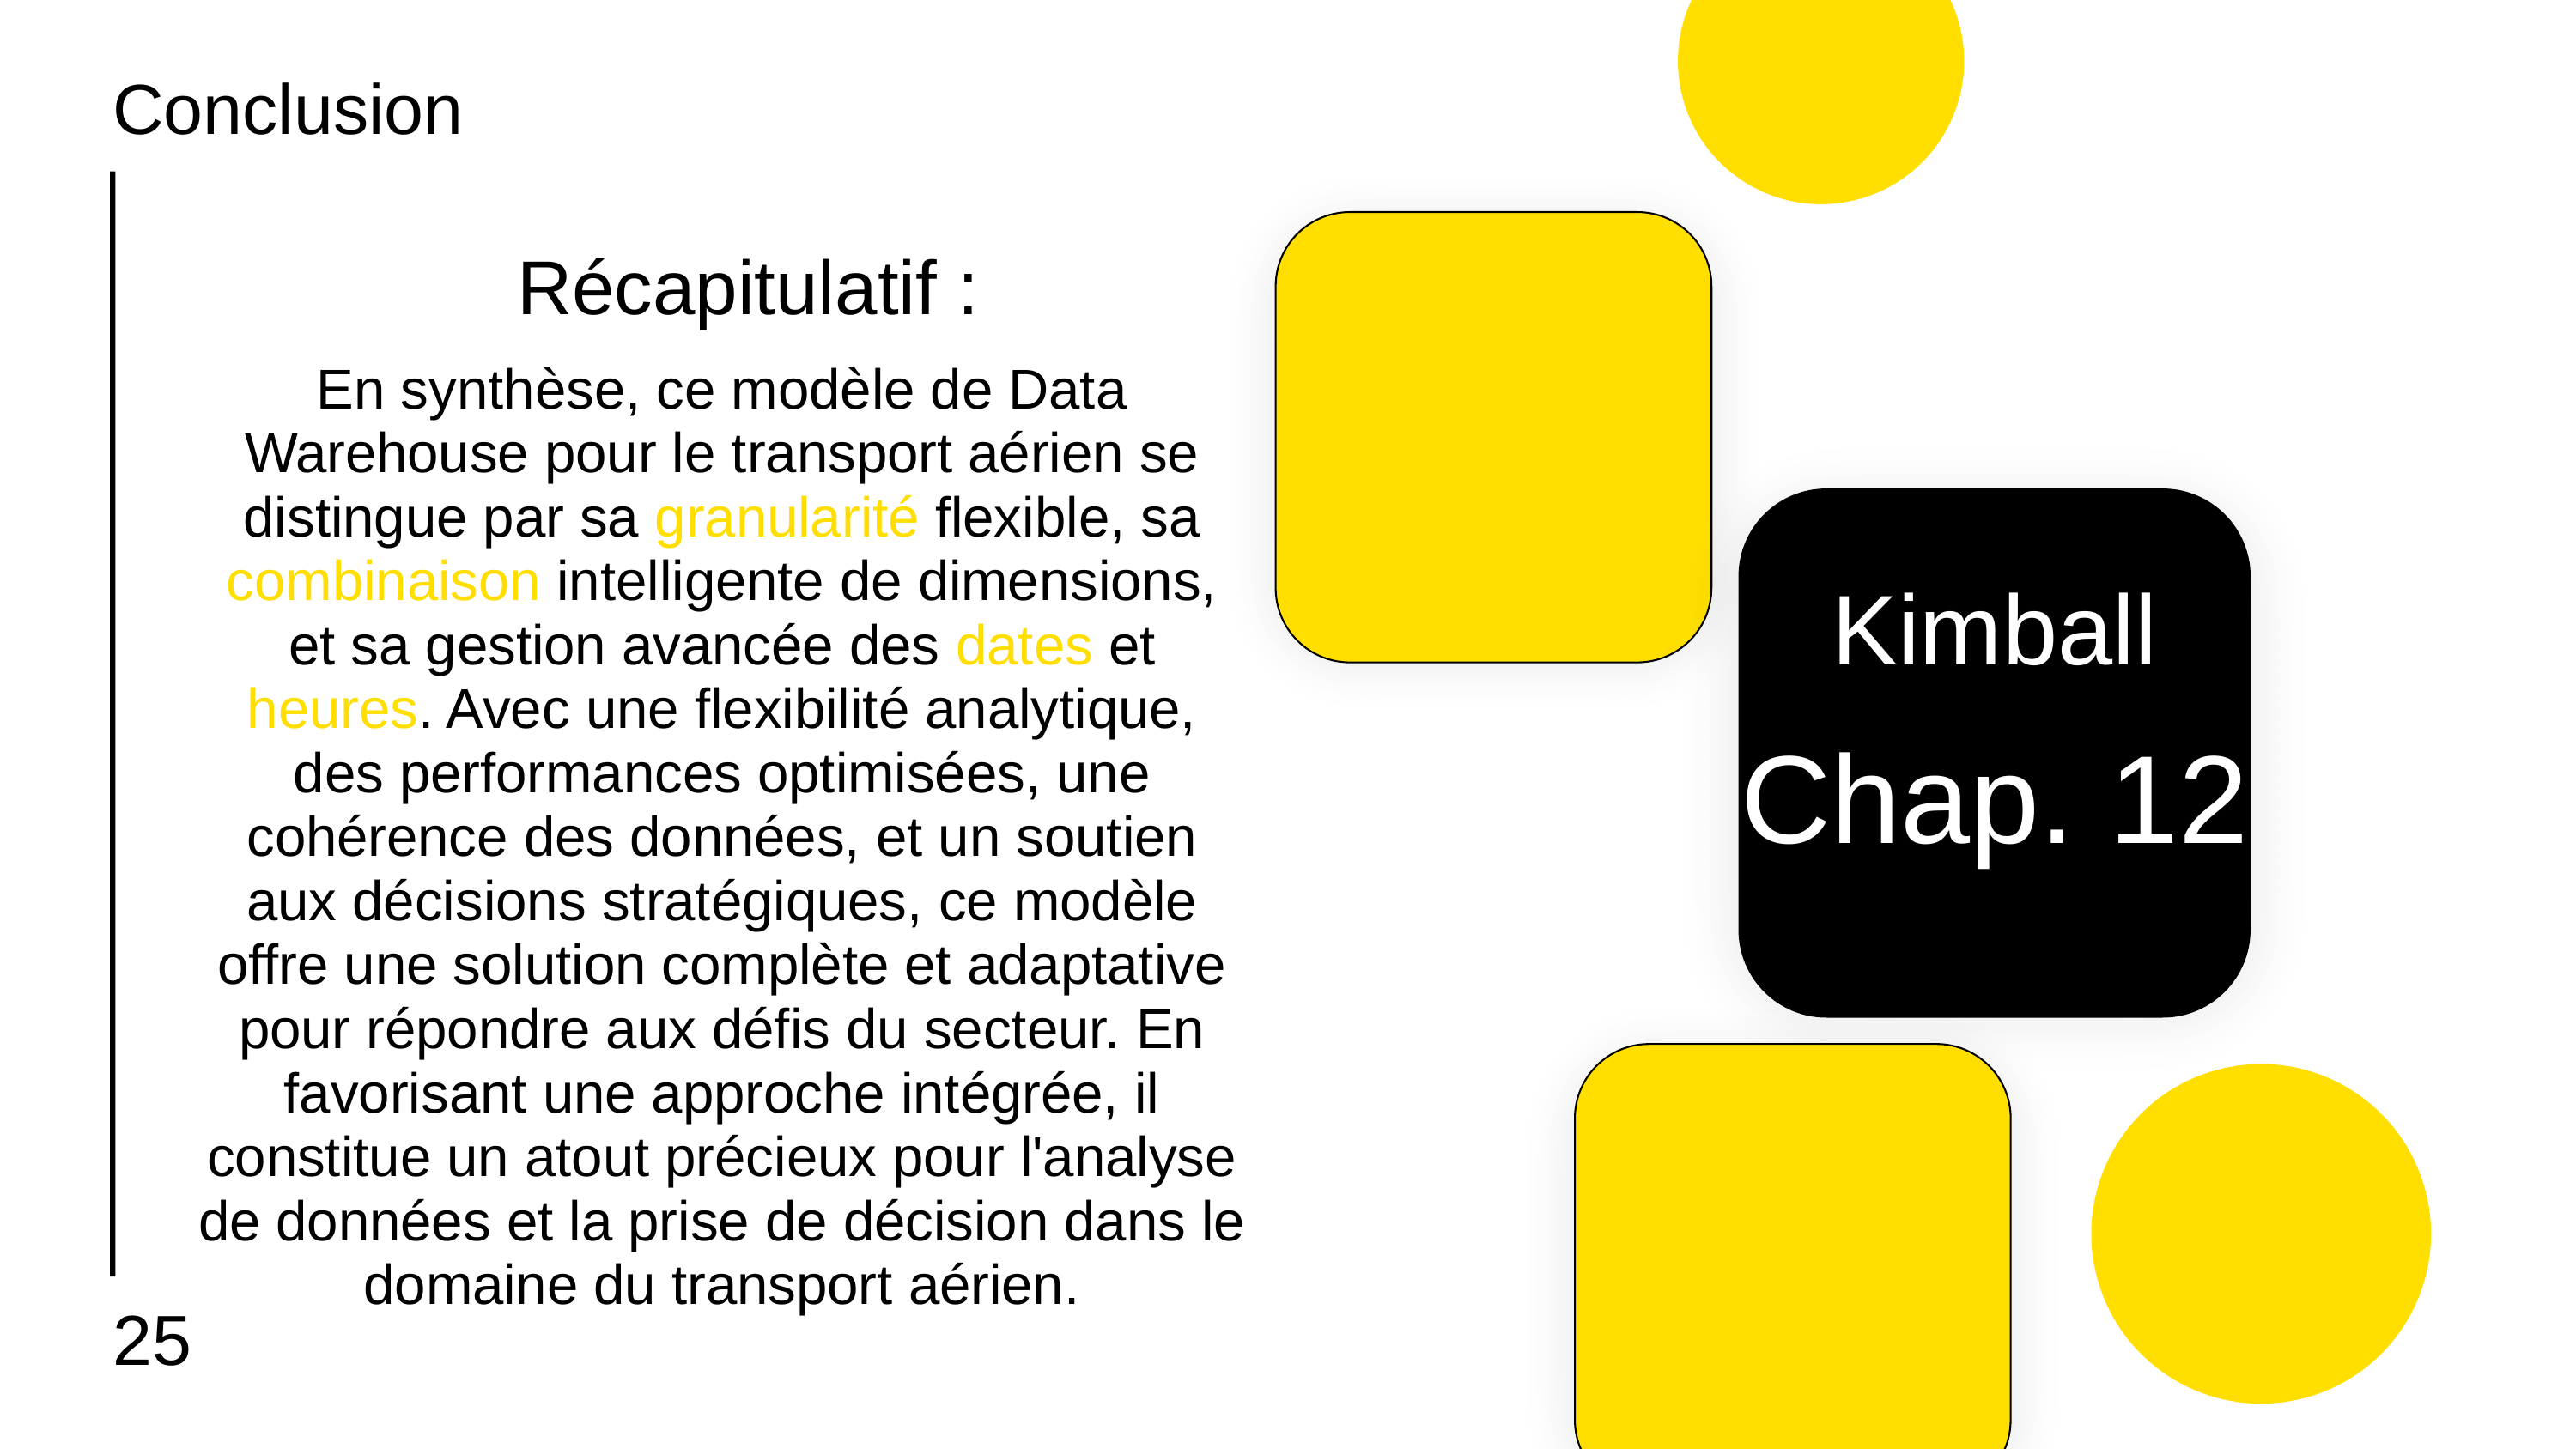

Conclusion

Récapitulatif :
En synthèse, ce modèle de Data Warehouse pour le transport aérien se distingue par sa granularité flexible, sa combinaison intelligente de dimensions, et sa gestion avancée des dates et heures. Avec une flexibilité analytique, des performances optimisées, une cohérence des données, et un soutien aux décisions stratégiques, ce modèle offre une solution complète et adaptative pour répondre aux défis du secteur. En favorisant une approche intégrée, il constitue un atout précieux pour l'analyse de données et la prise de décision dans le domaine du transport aérien.

Kimball
Chap. 12

25